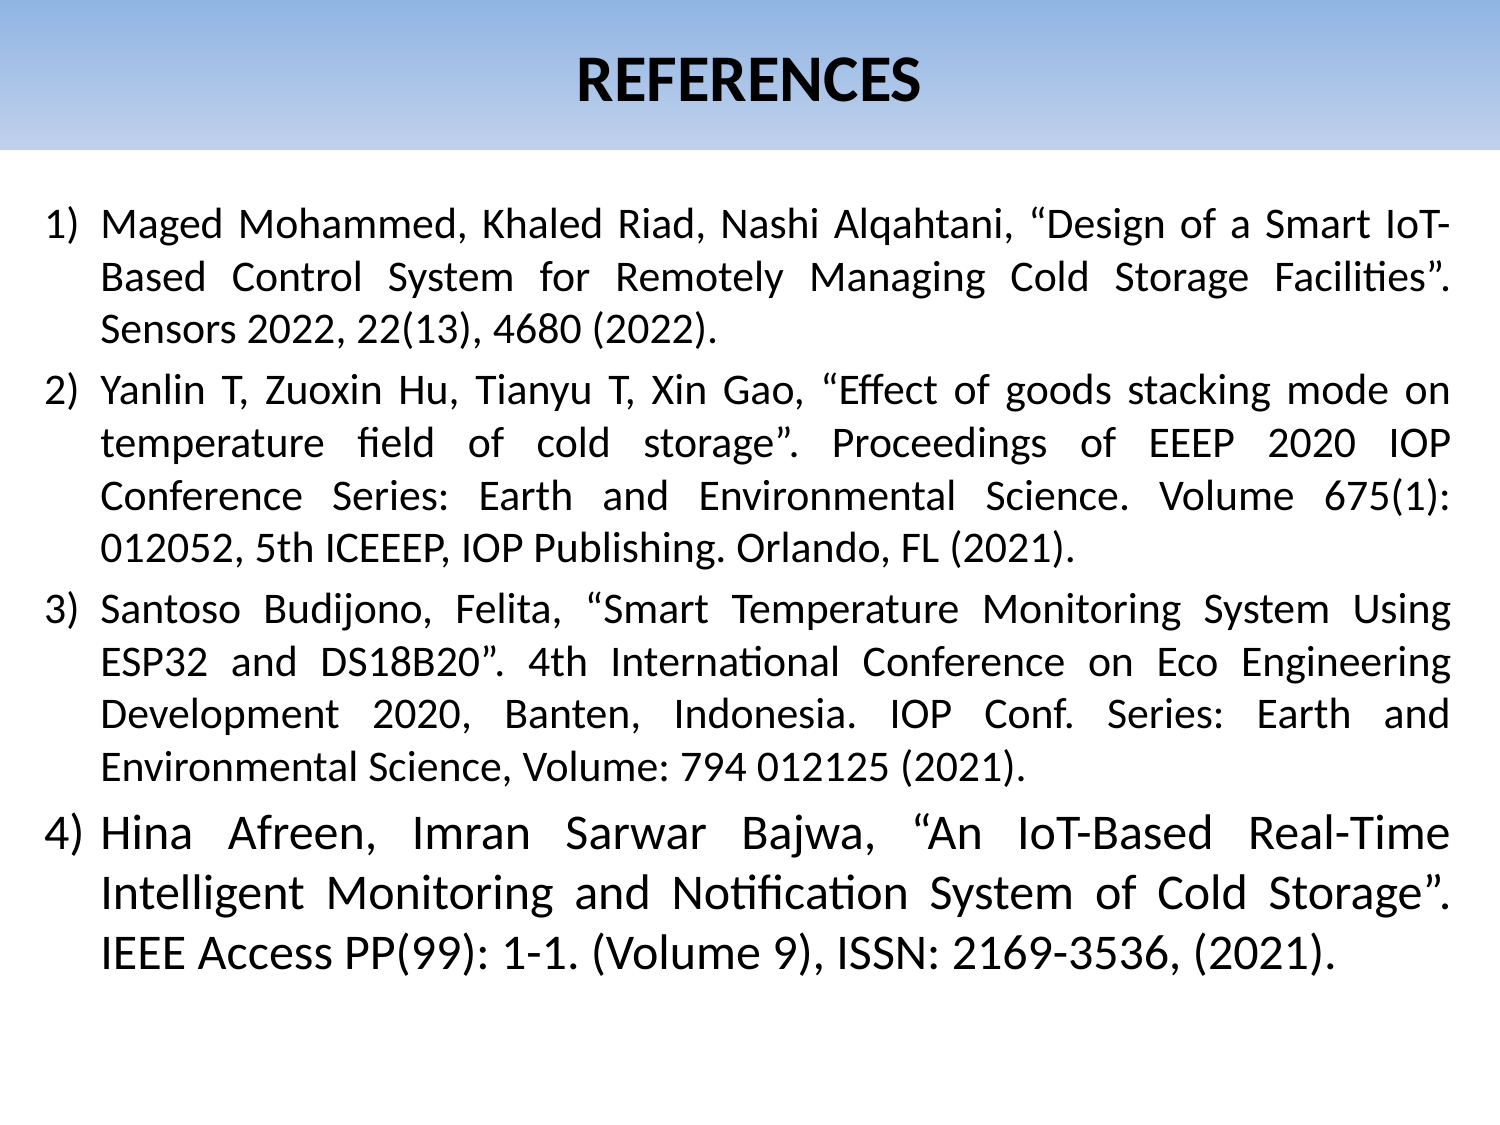

# References
Maged Mohammed, Khaled Riad, Nashi Alqahtani, “Design of a Smart IoT-Based Control System for Remotely Managing Cold Storage Facilities”. Sensors 2022, 22(13), 4680 (2022).
Yanlin T, Zuoxin Hu, Tianyu T, Xin Gao, “Effect of goods stacking mode on temperature field of cold storage”. Proceedings of EEEP 2020 IOP Conference Series: Earth and Environmental Science. Volume 675(1): 012052, 5th ICEEEP, IOP Publishing. Orlando, FL (2021).
Santoso Budijono, Felita, “Smart Temperature Monitoring System Using ESP32 and DS18B20”. 4th International Conference on Eco Engineering Development 2020, Banten, Indonesia. IOP Conf. Series: Earth and Environmental Science, Volume: 794 012125 (2021).
Hina Afreen, Imran Sarwar Bajwa, “An IoT-Based Real-Time Intelligent Monitoring and Notification System of Cold Storage”. IEEE Access PP(99): 1-1. (Volume 9), ISSN: 2169-3536, (2021).